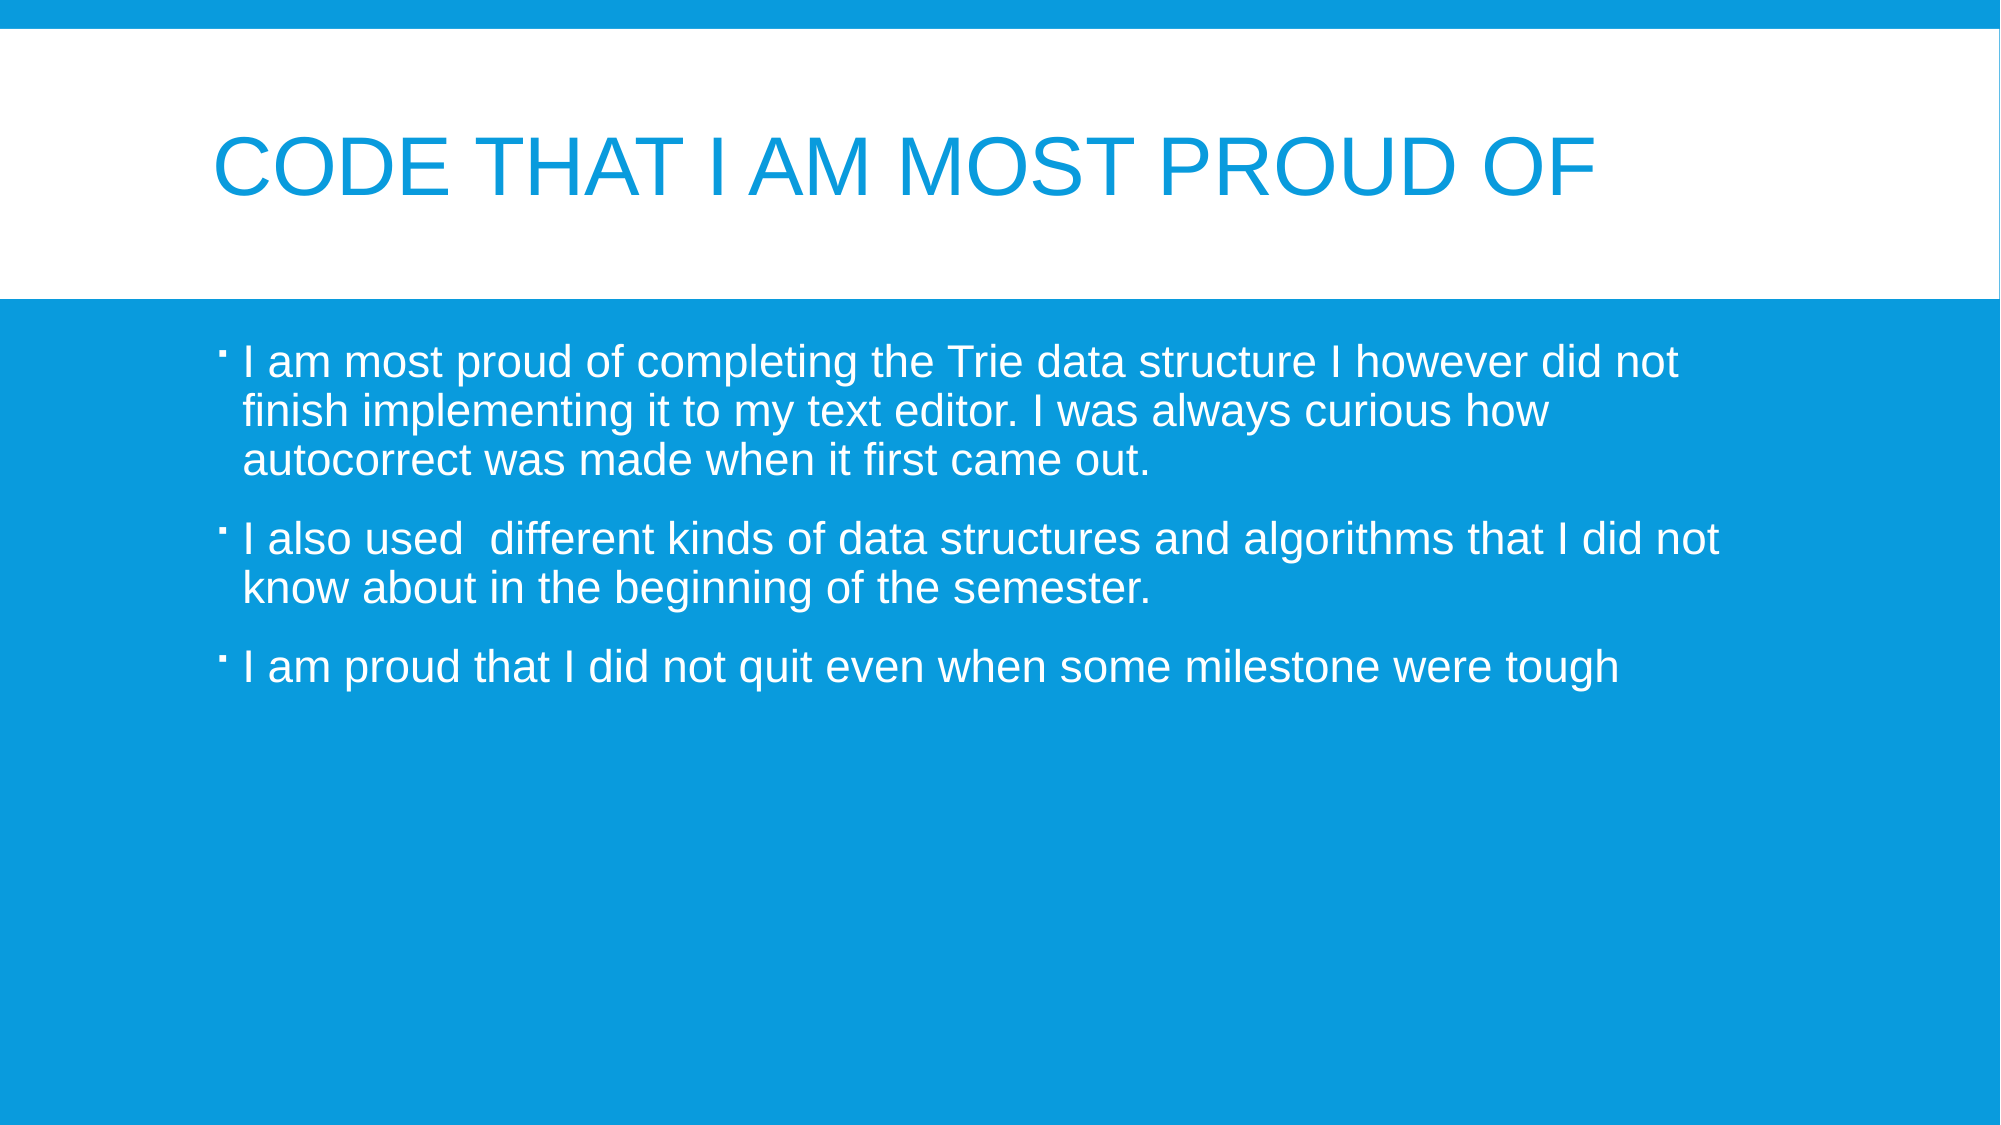

# code that I am most proud of
I am most proud of completing the Trie data structure I however did not finish implementing it to my text editor. I was always curious how autocorrect was made when it first came out.
I also used  different kinds of data structures and algorithms that I did not know about in the beginning of the semester.
I am proud that I did not quit even when some milestone were tough